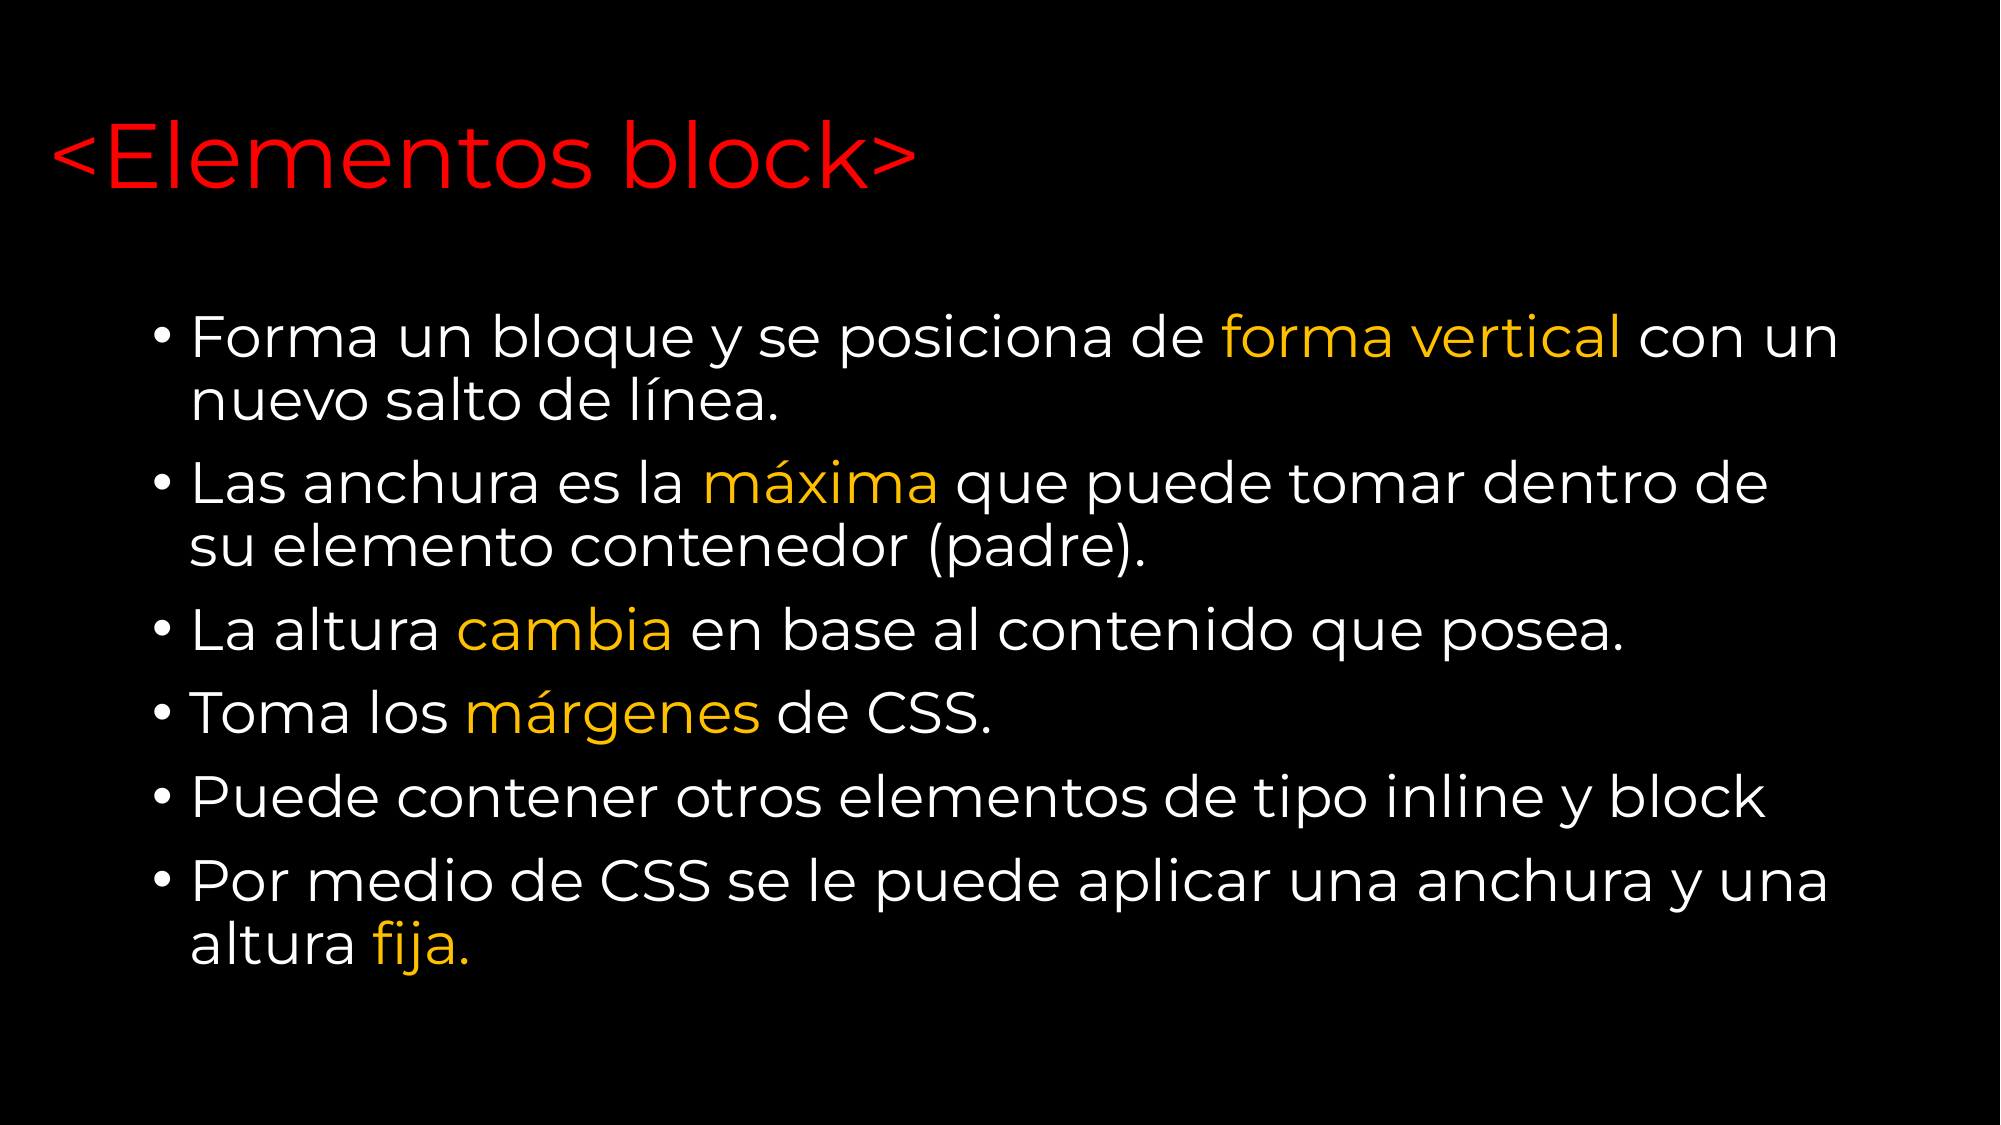

<Elementos block>
Forma un bloque y se posiciona de forma vertical con un nuevo salto de línea.
Las anchura es la máxima que puede tomar dentro de su elemento contenedor (padre).
La altura cambia en base al contenido que posea.
Toma los márgenes de CSS.
Puede contener otros elementos de tipo inline y block
Por medio de CSS se le puede aplicar una anchura y una altura fija.